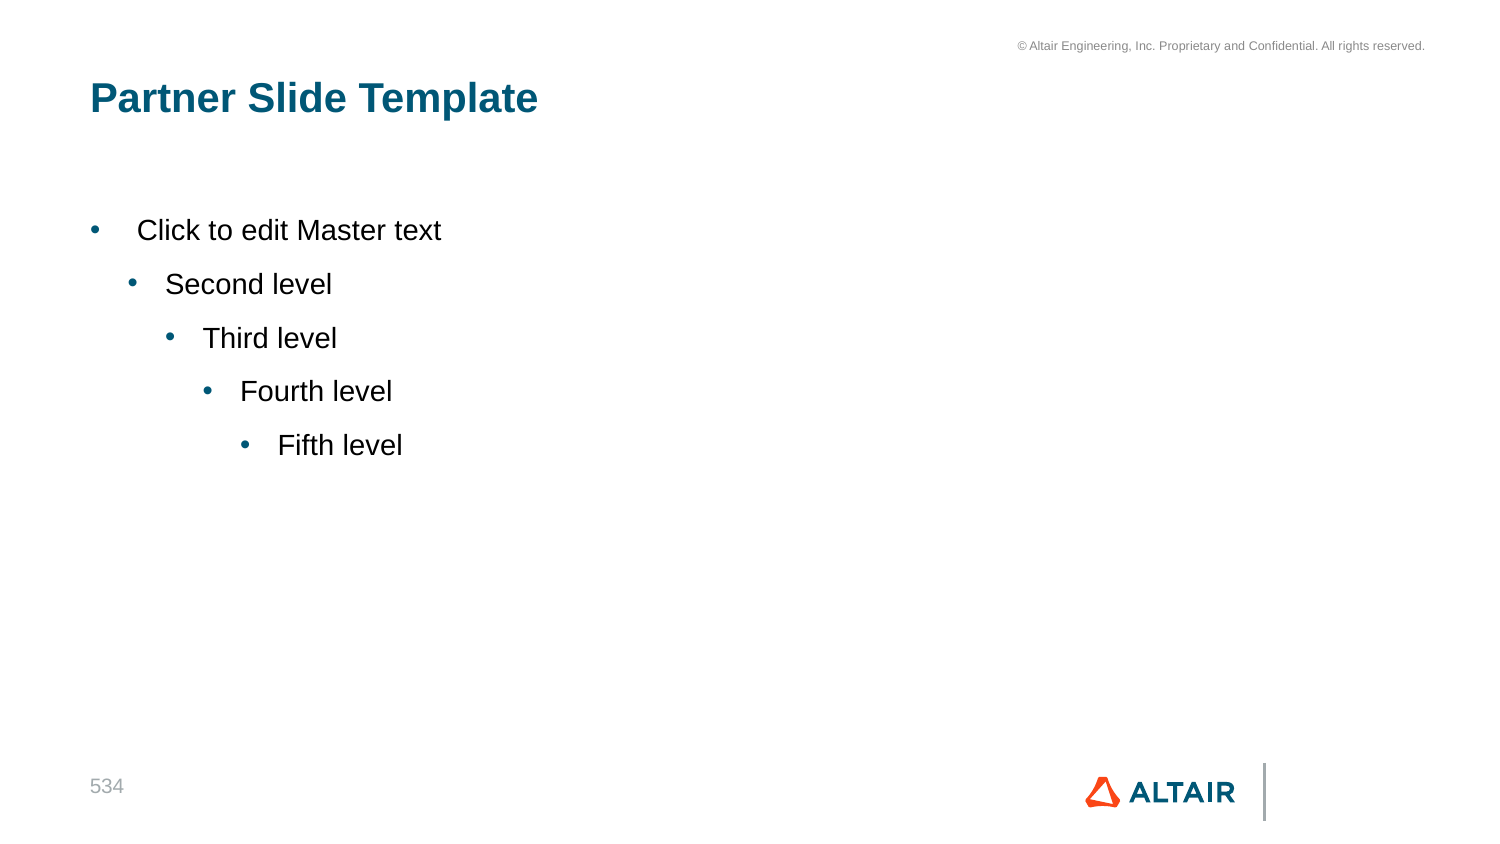

# Partner Slide Template

Click to edit Master text
Second level
Third level
Fourth level
Fifth level
534